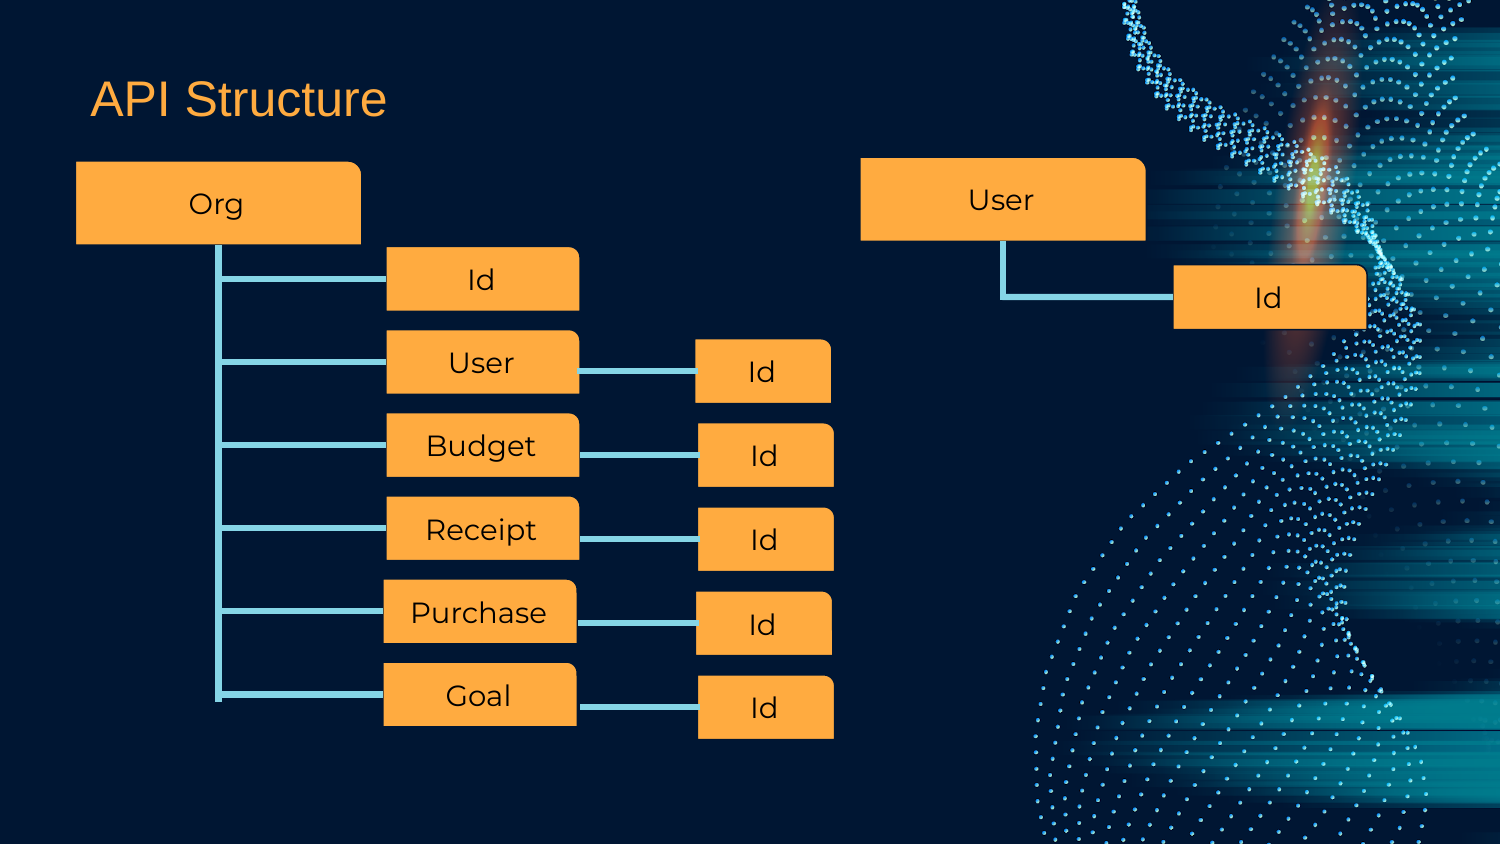

# API Structure
User
Org
Id
Id
User
Id
Budget
Id
Receipt
Id
Purchase
Id
Goal
Id